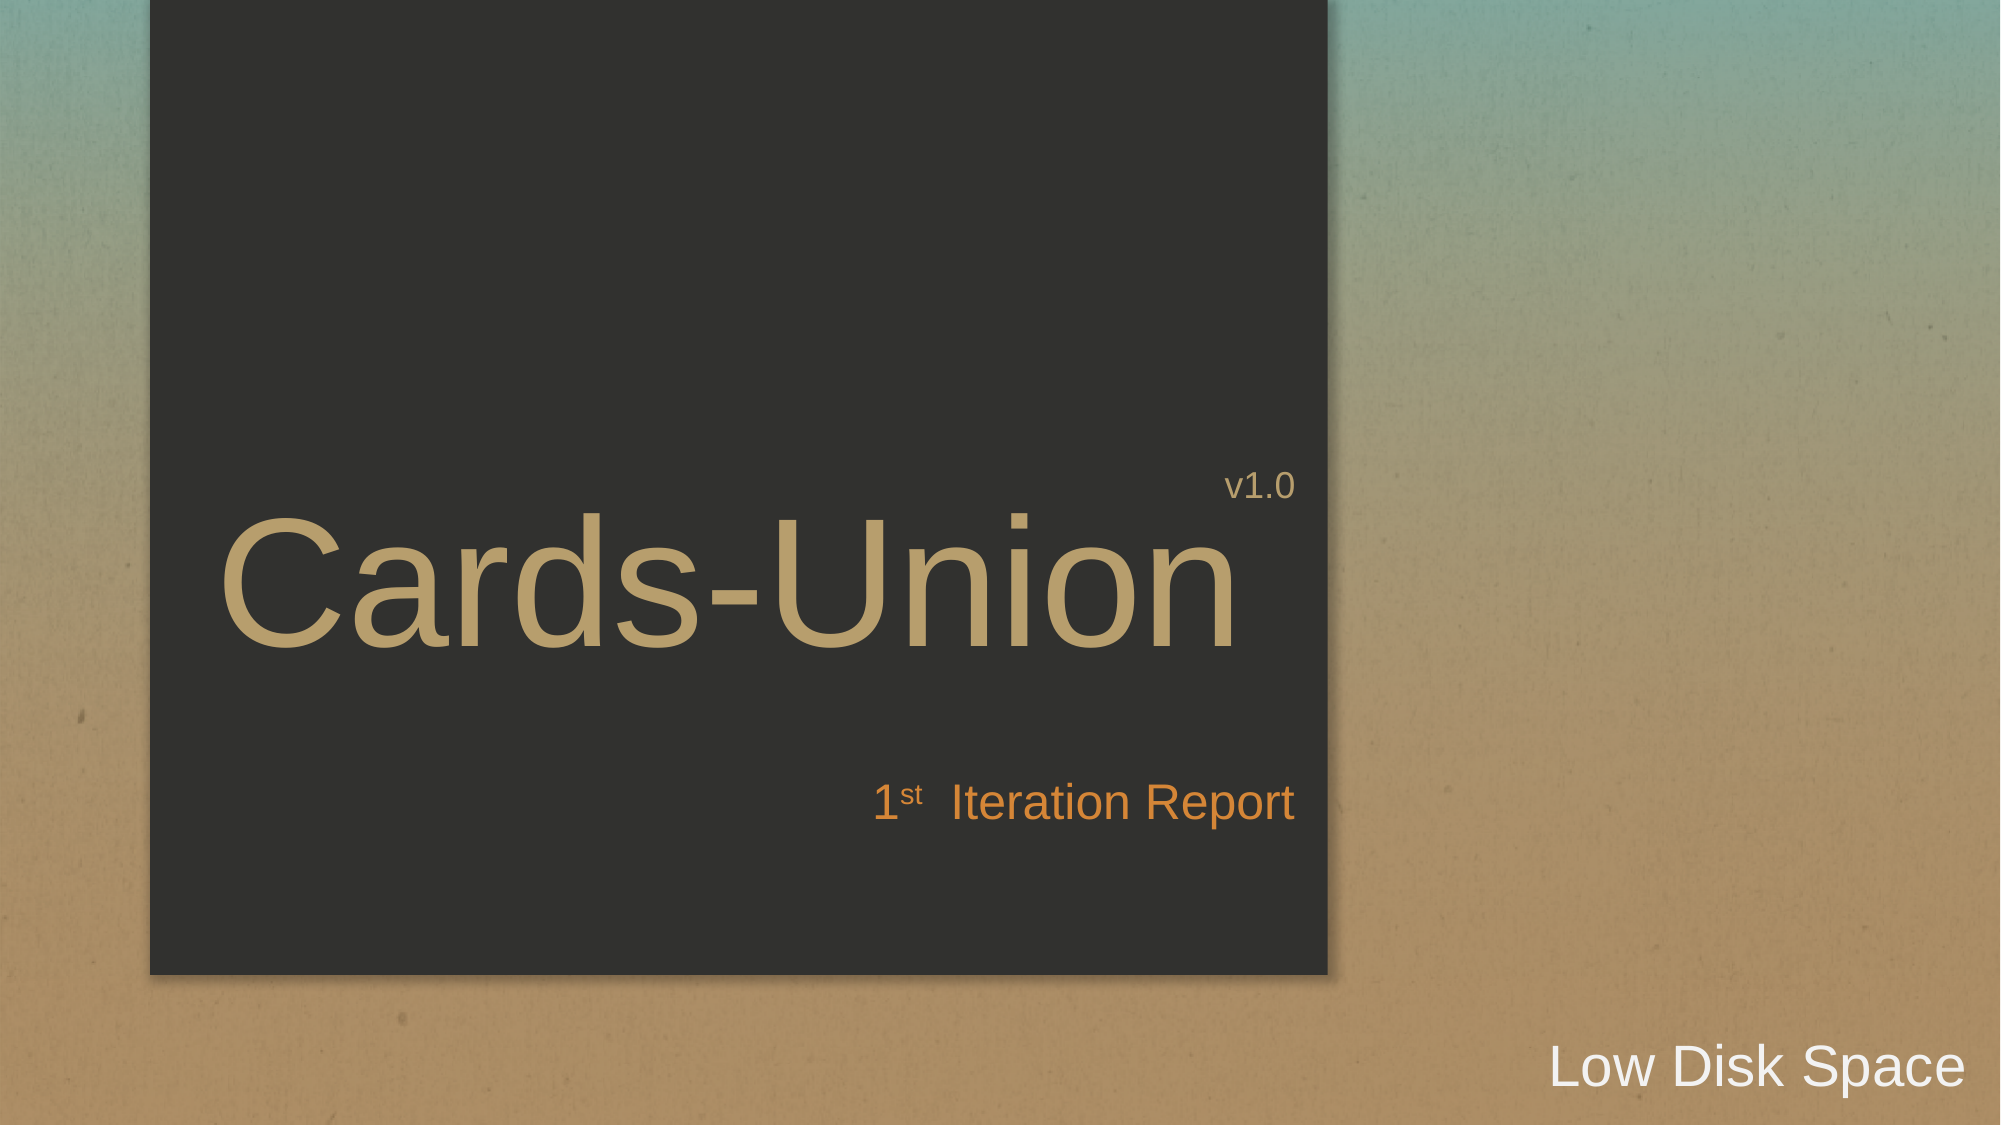

# v1.0 Cards-Union
1st  Iteration Report
Low Disk Space